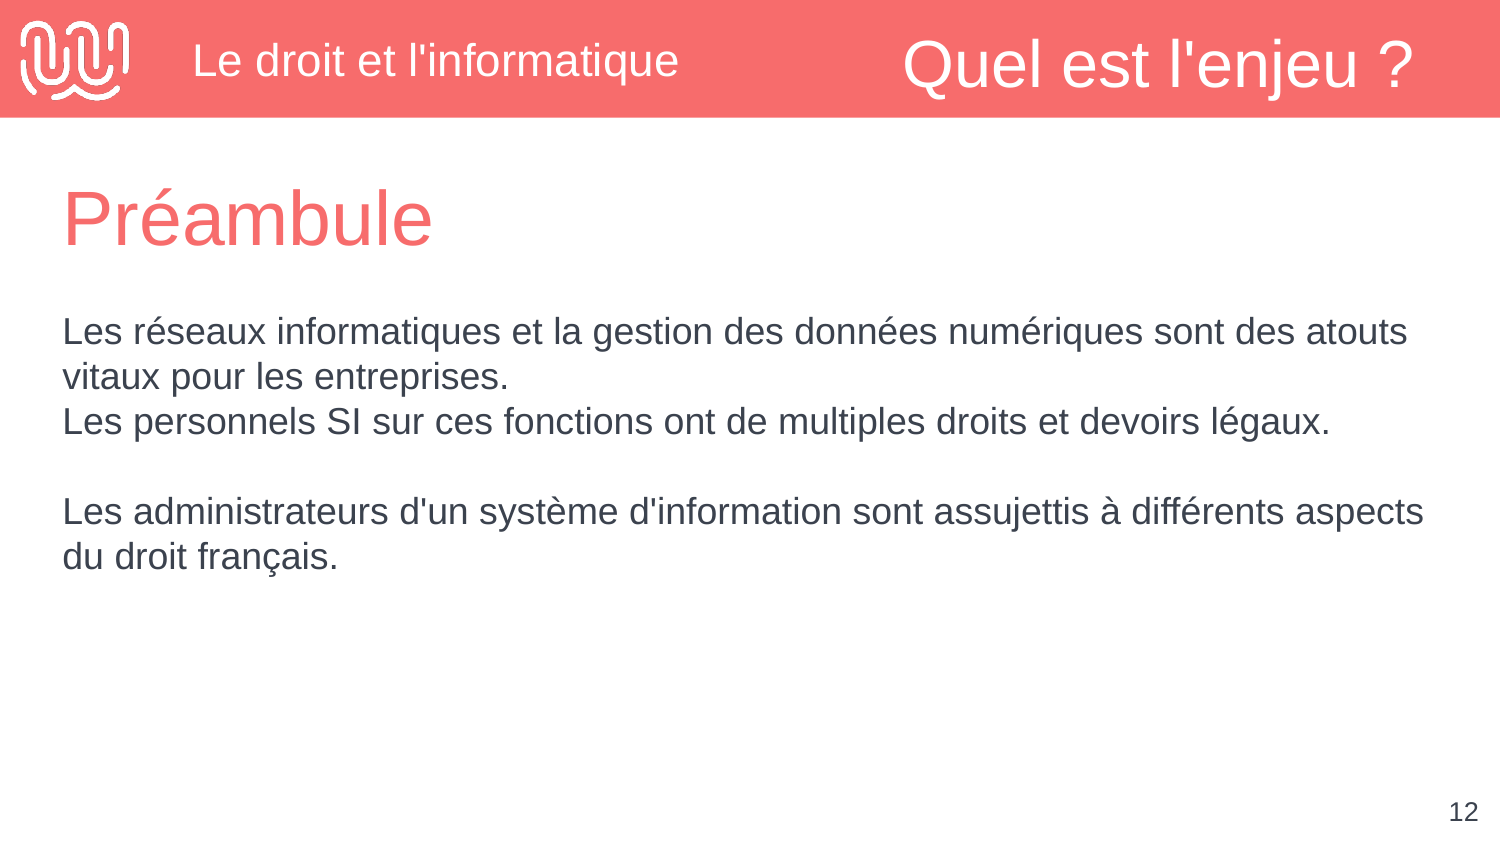

# Le droit et l'informatique
Quel est l'enjeu ?
Préambule
Les réseaux informatiques et la gestion des données numériques sont des atouts vitaux pour les entreprises.
Les personnels SI sur ces fonctions ont de multiples droits et devoirs légaux.

Les administrateurs d'un système d'information sont assujettis à différents aspects du droit français.
12